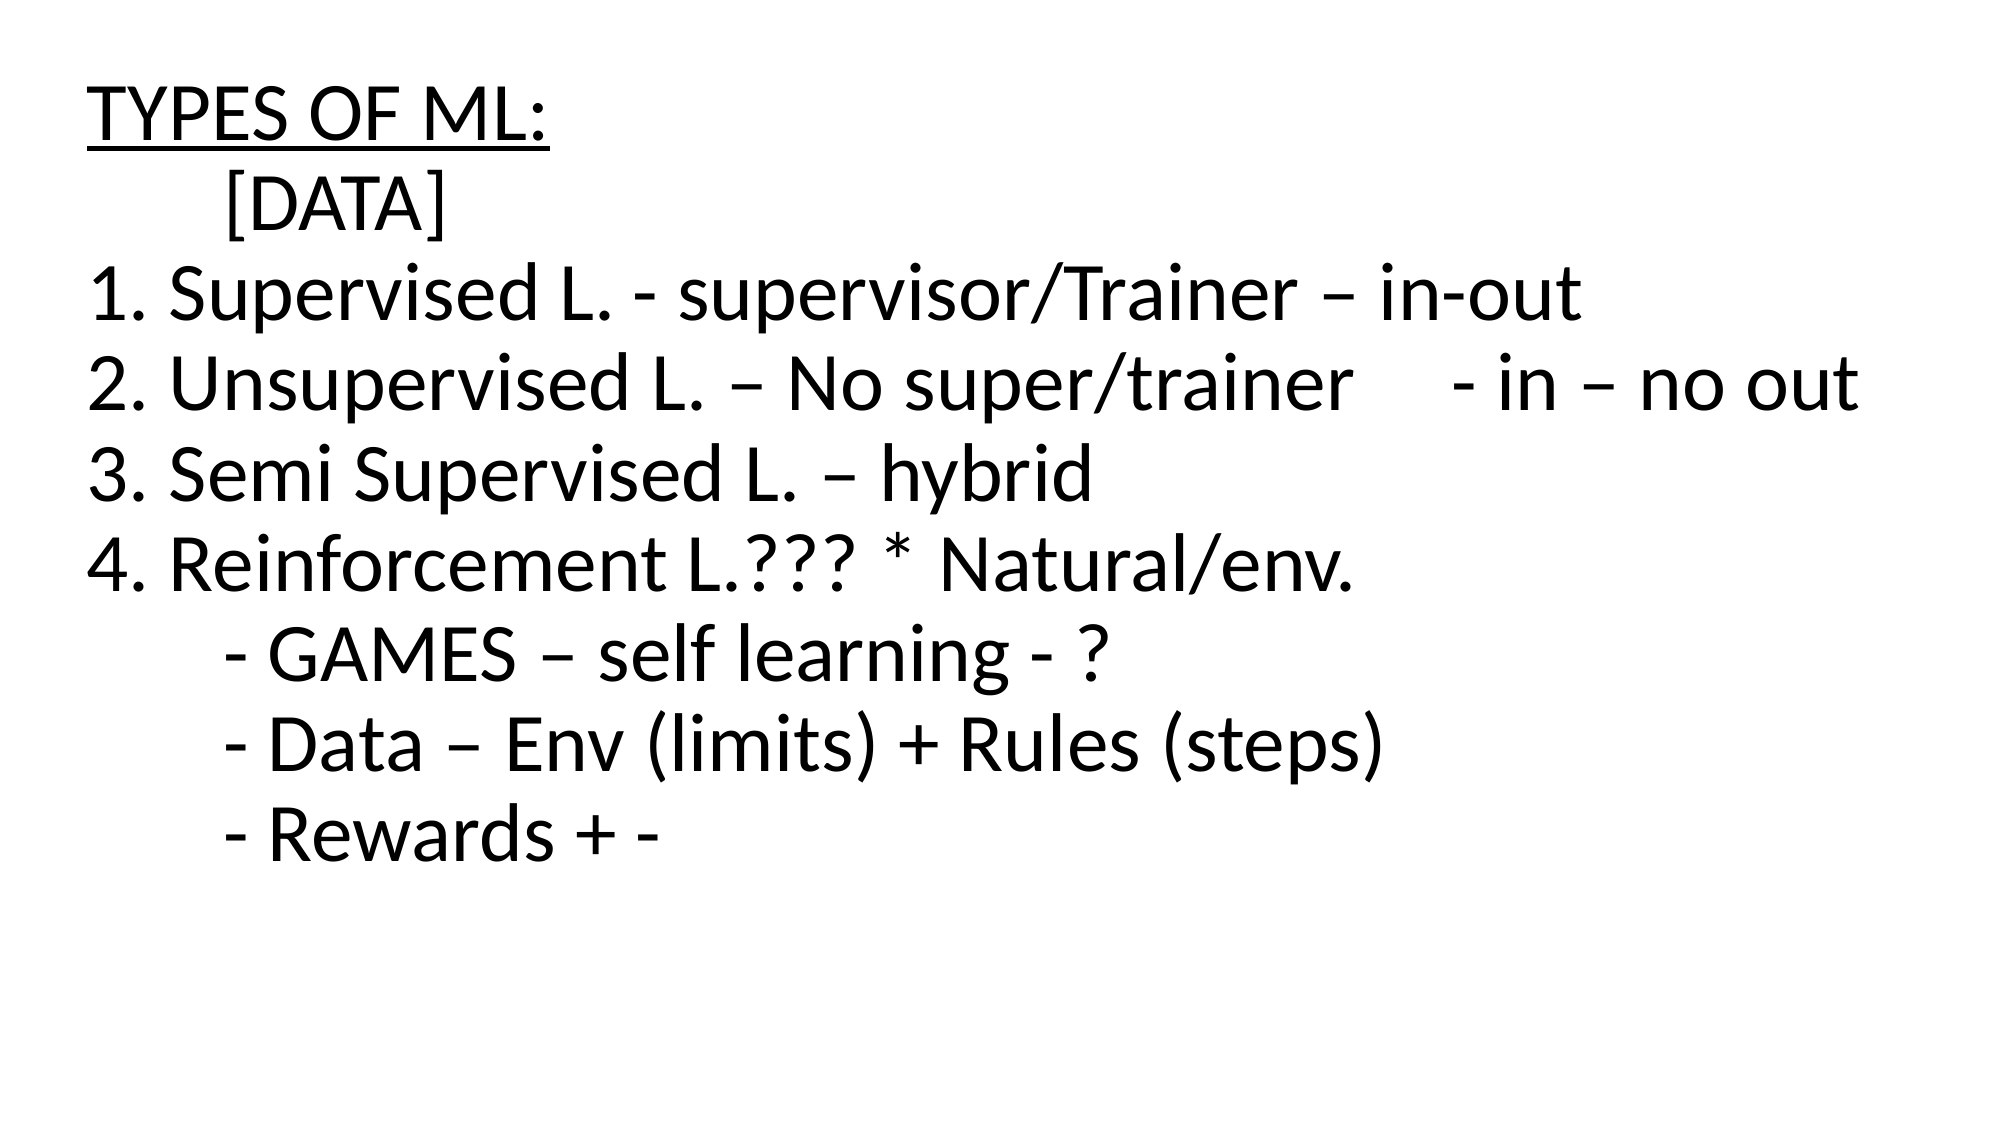

# TYPES OF ML: [DATA] 1. Supervised L.	- supervisor/Trainer – in-out 2. Unsupervised L. – No super/trainer 	- in – no out 3. Semi Supervised L. – hybrid 4. Reinforcement L.??? * Natural/env. - GAMES – self learning - ? - Data – Env (limits) + Rules (steps) - Rewards + -